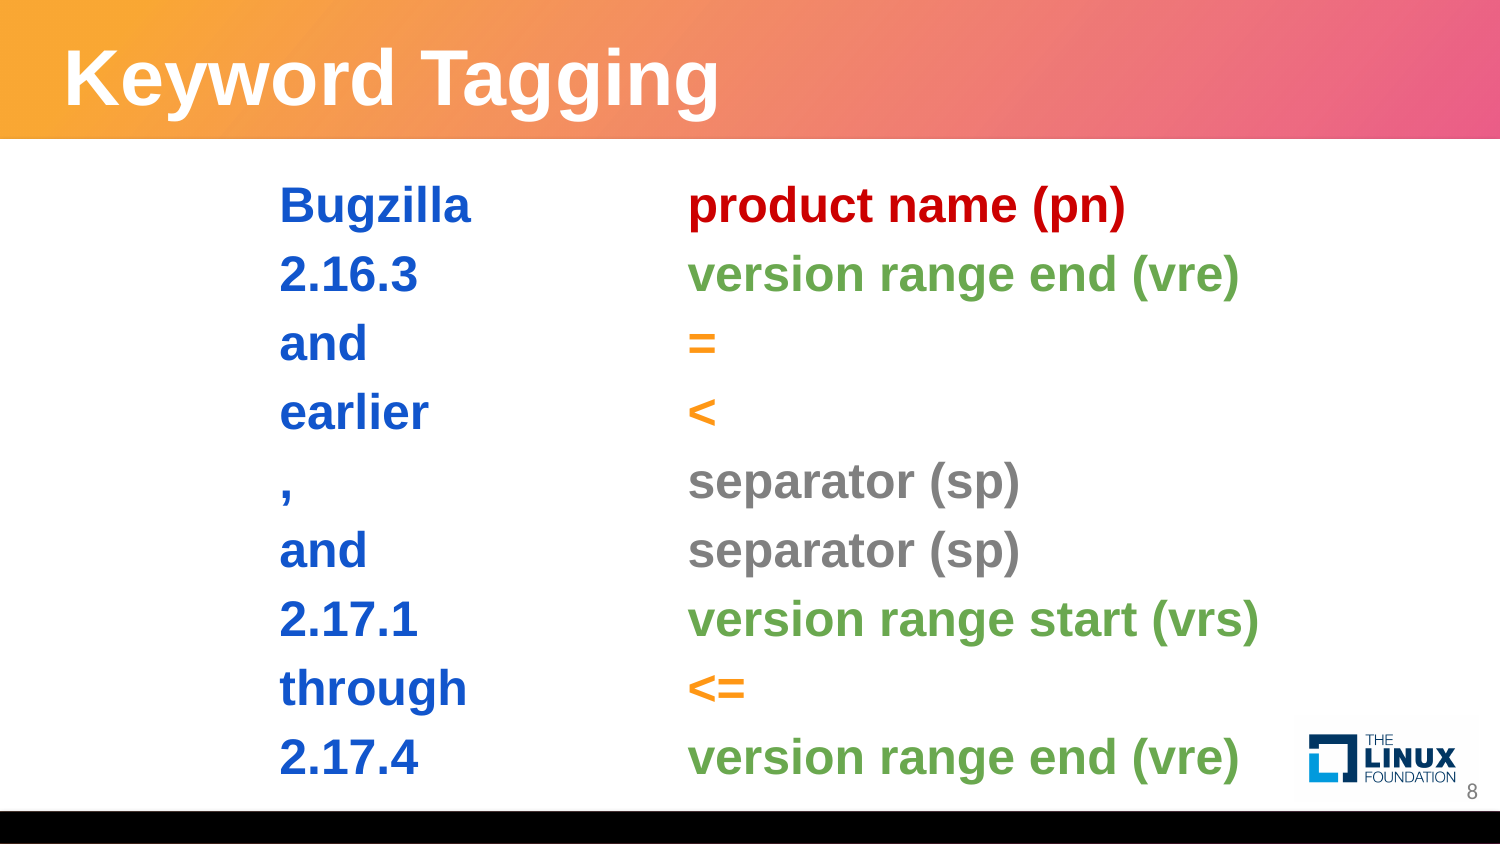

# Keyword Tagging
Bugzilla
2.16.3
and
earlier
,
and
2.17.1
through
2.17.4
product name (pn)
version range end (vre)
=
<
separator (sp)
separator (sp)
version range start (vrs)
<=
version range end (vre)
8